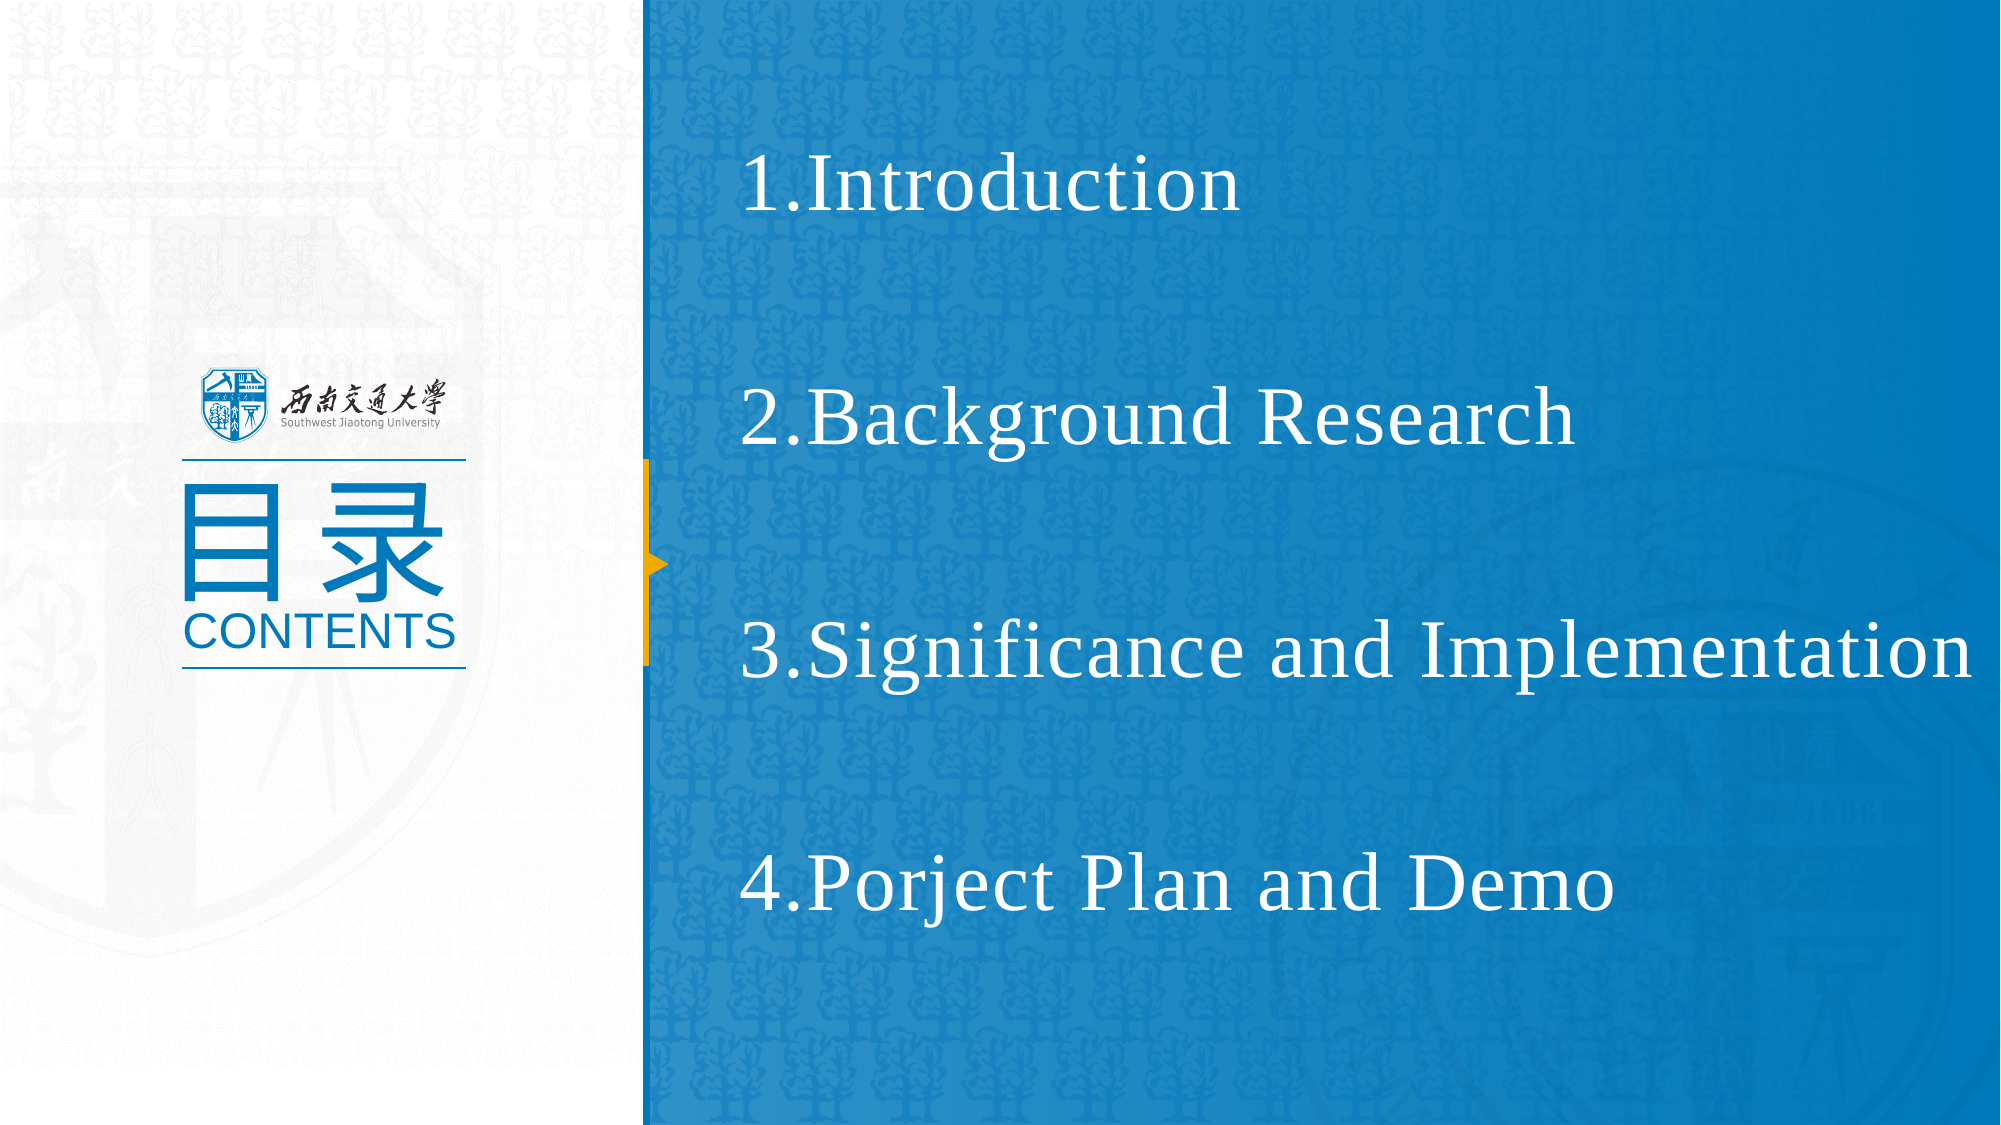

1.Introduction
2.Background Research
3.Significance and Implementation
4.Porject Plan and Demo